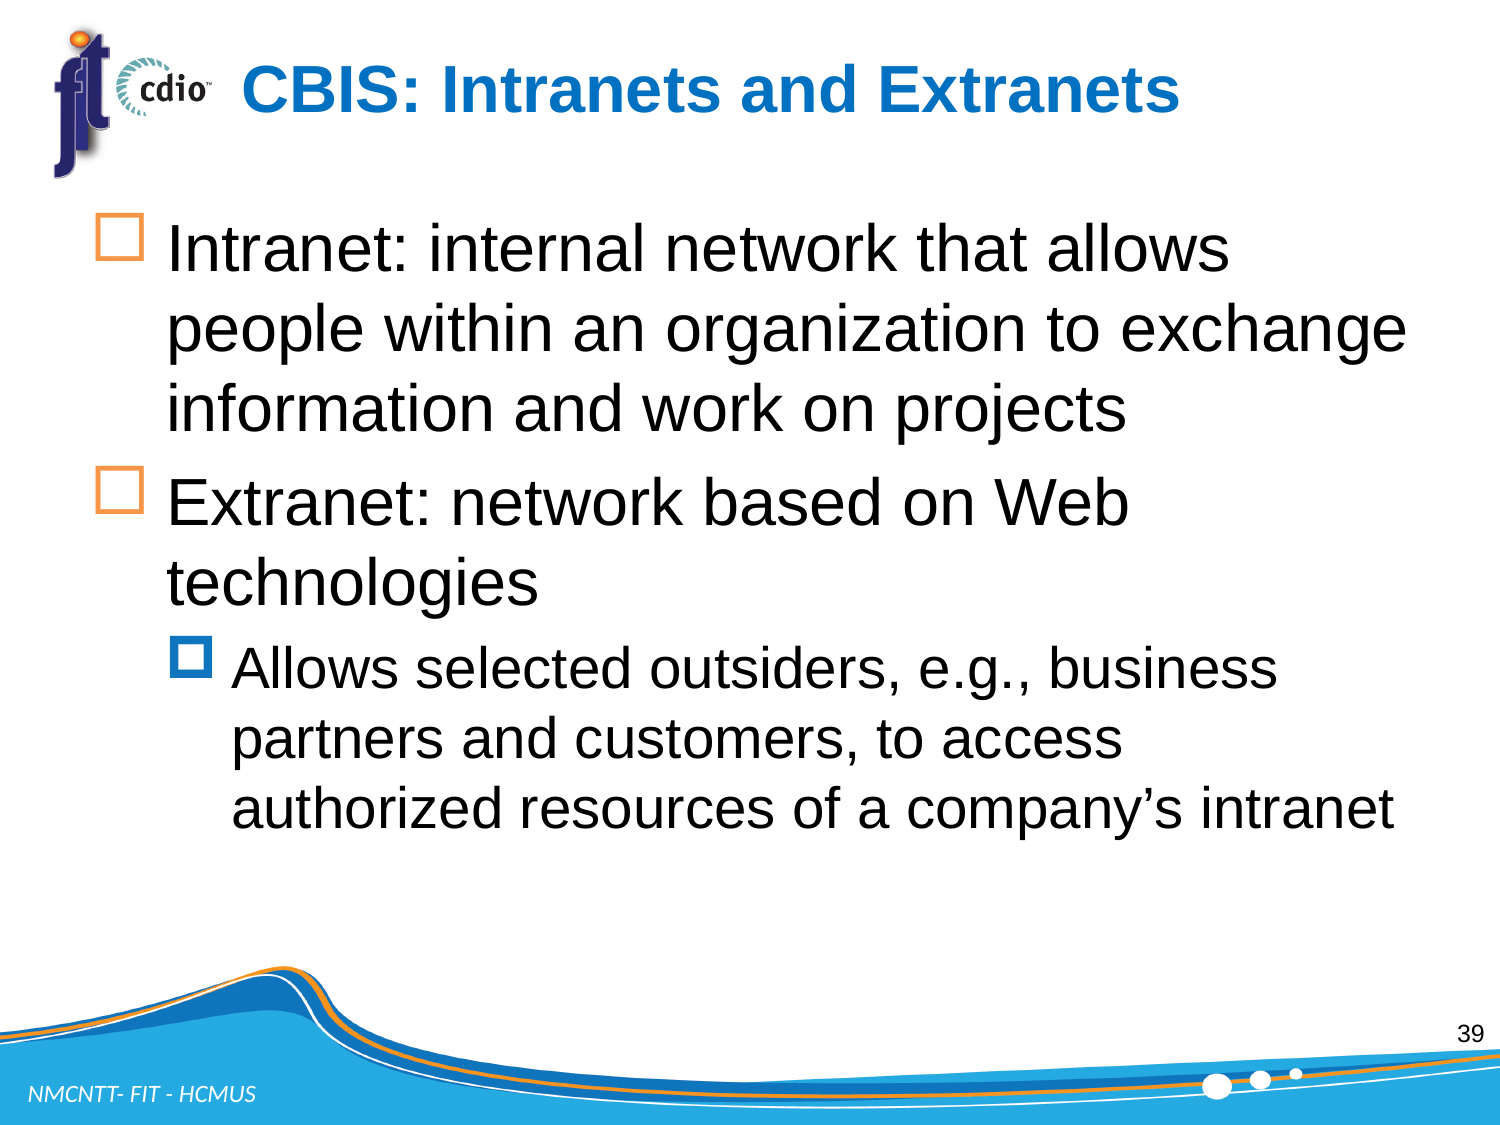

# CBIS: Intranets and Extranets
Intranet: internal network that allows people within an organization to exchange information and work on projects
Extranet: network based on Web technologies
Allows selected outsiders, e.g., business partners and customers, to access authorized resources of a company’s intranet

39
NMCNTT- FIT - HCMUS